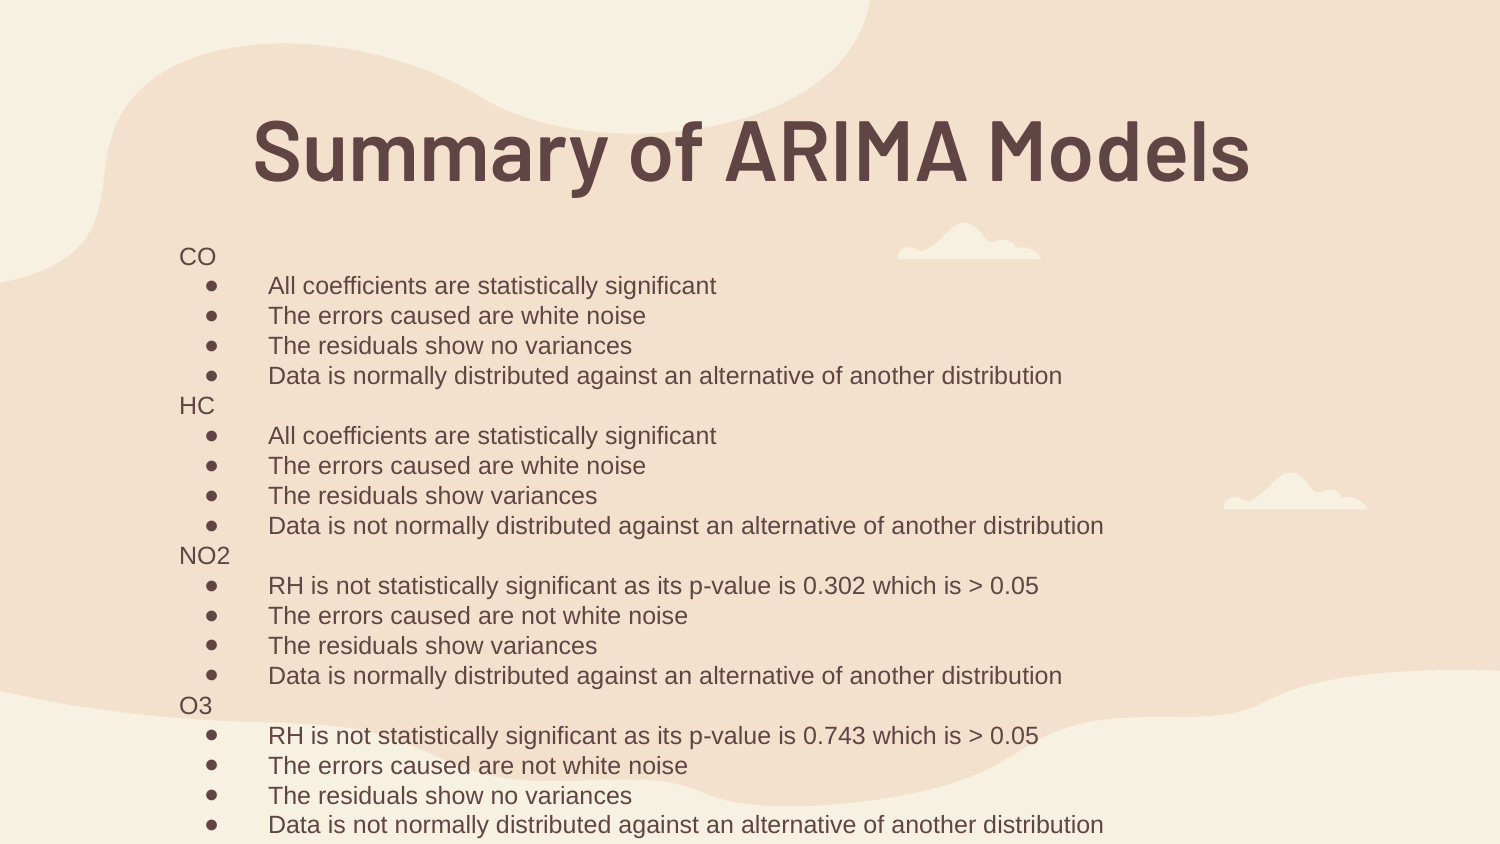

# Summary of ARIMA Models
CO
  All coefficients are statistically significant
  The errors caused are white noise
  The residuals show no variances
  Data is normally distributed against an alternative of another distribution
HC
  All coefficients are statistically significant
  The errors caused are white noise
  The residuals show variances
  Data is not normally distributed against an alternative of another distribution
NO2
  RH is not statistically significant as its p-value is 0.302 which is > 0.05
  The errors caused are not white noise
  The residuals show variances
  Data is normally distributed against an alternative of another distribution
O3
  RH is not statistically significant as its p-value is 0.743 which is > 0.05
  The errors caused are not white noise
  The residuals show no variances
  Data is not normally distributed against an alternative of another distribution